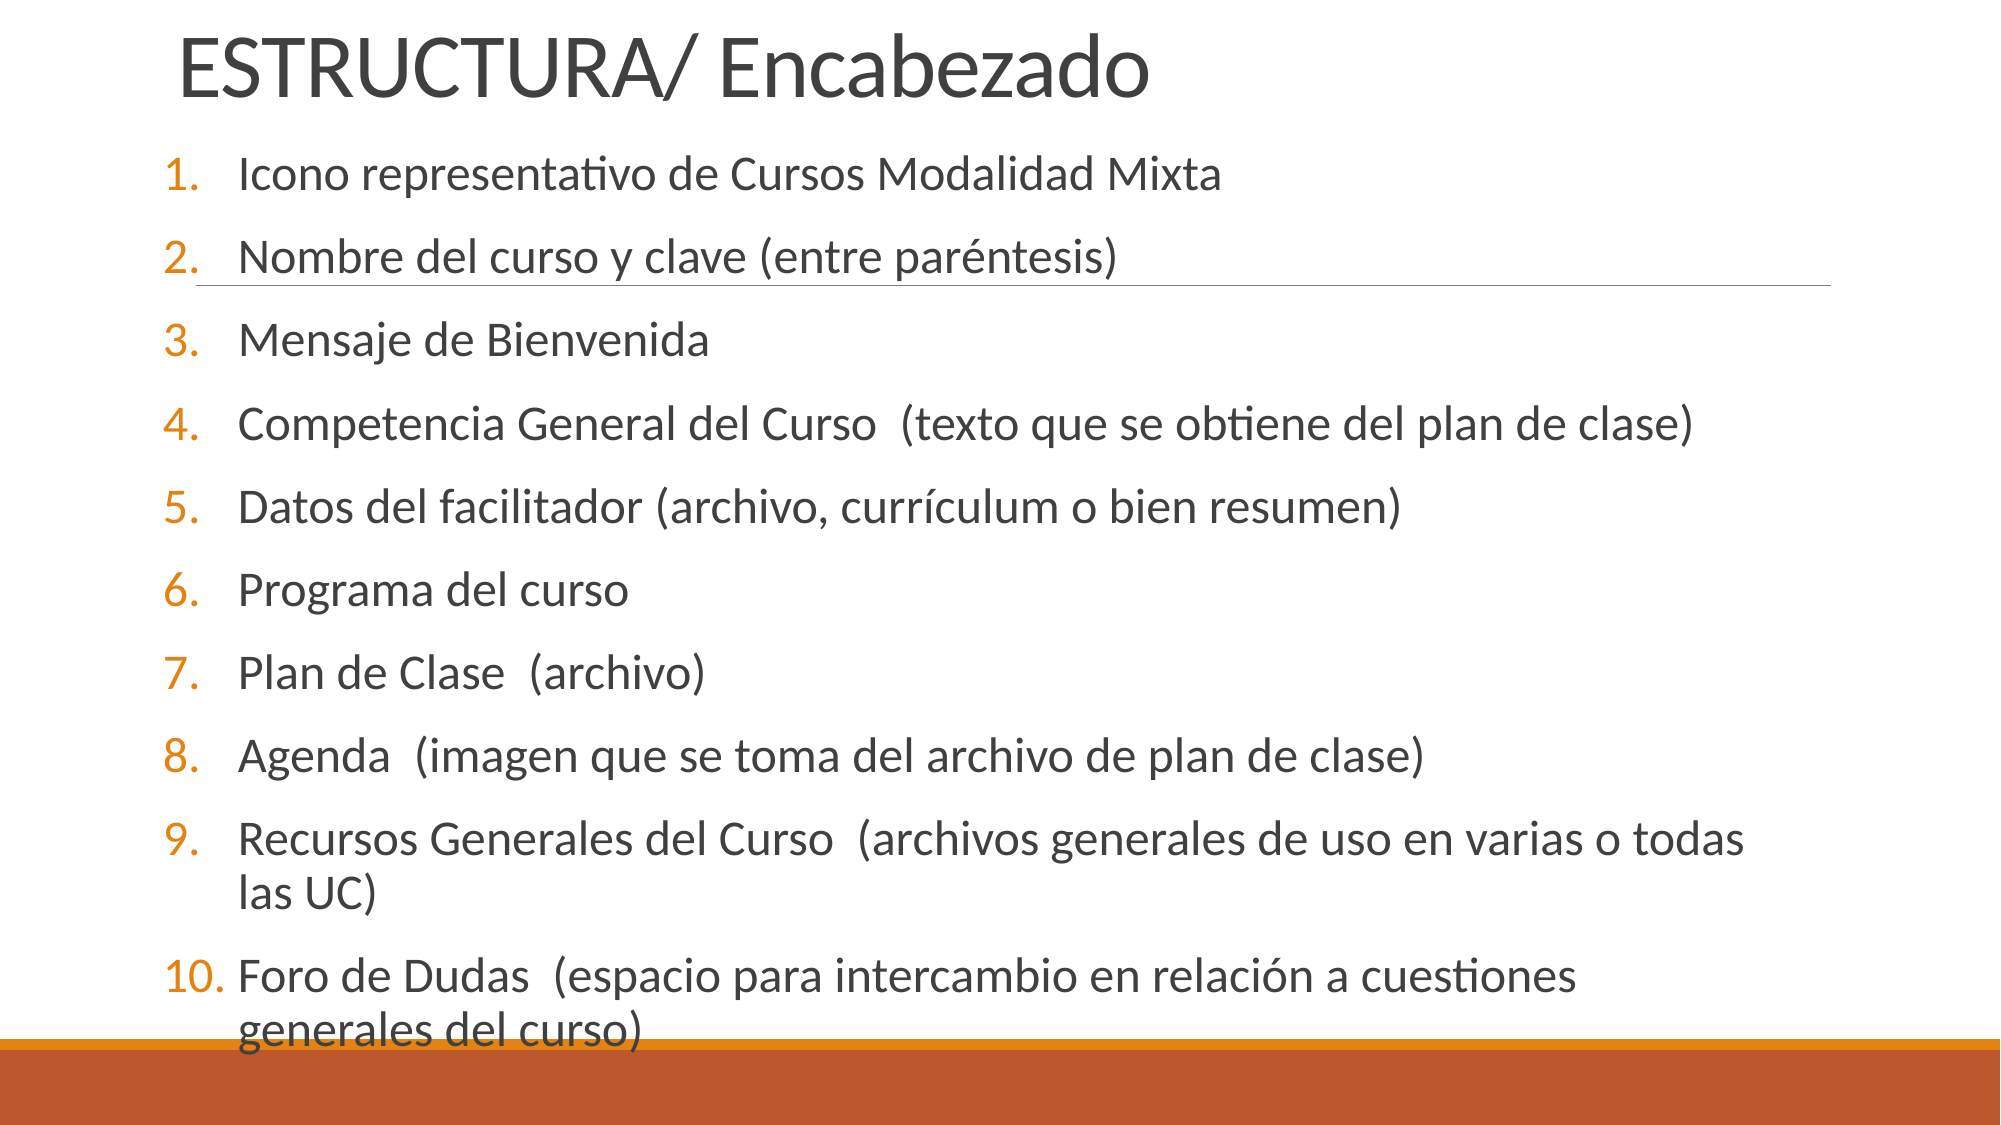

Icono representativo de Cursos Modalidad Mixta
Nombre del curso y clave (entre paréntesis)
Mensaje de Bienvenida
Competencia General del Curso  (texto que se obtiene del plan de clase)
Datos del facilitador (archivo, currículum o bien resumen)
Programa del curso
Plan de Clase  (archivo)
Agenda  (imagen que se toma del archivo de plan de clase)
Recursos Generales del Curso  (archivos generales de uso en varias o todas las UC)
Foro de Dudas  (espacio para intercambio en relación a cuestiones generales del curso)

# ESTRUCTURA/ Encabezado